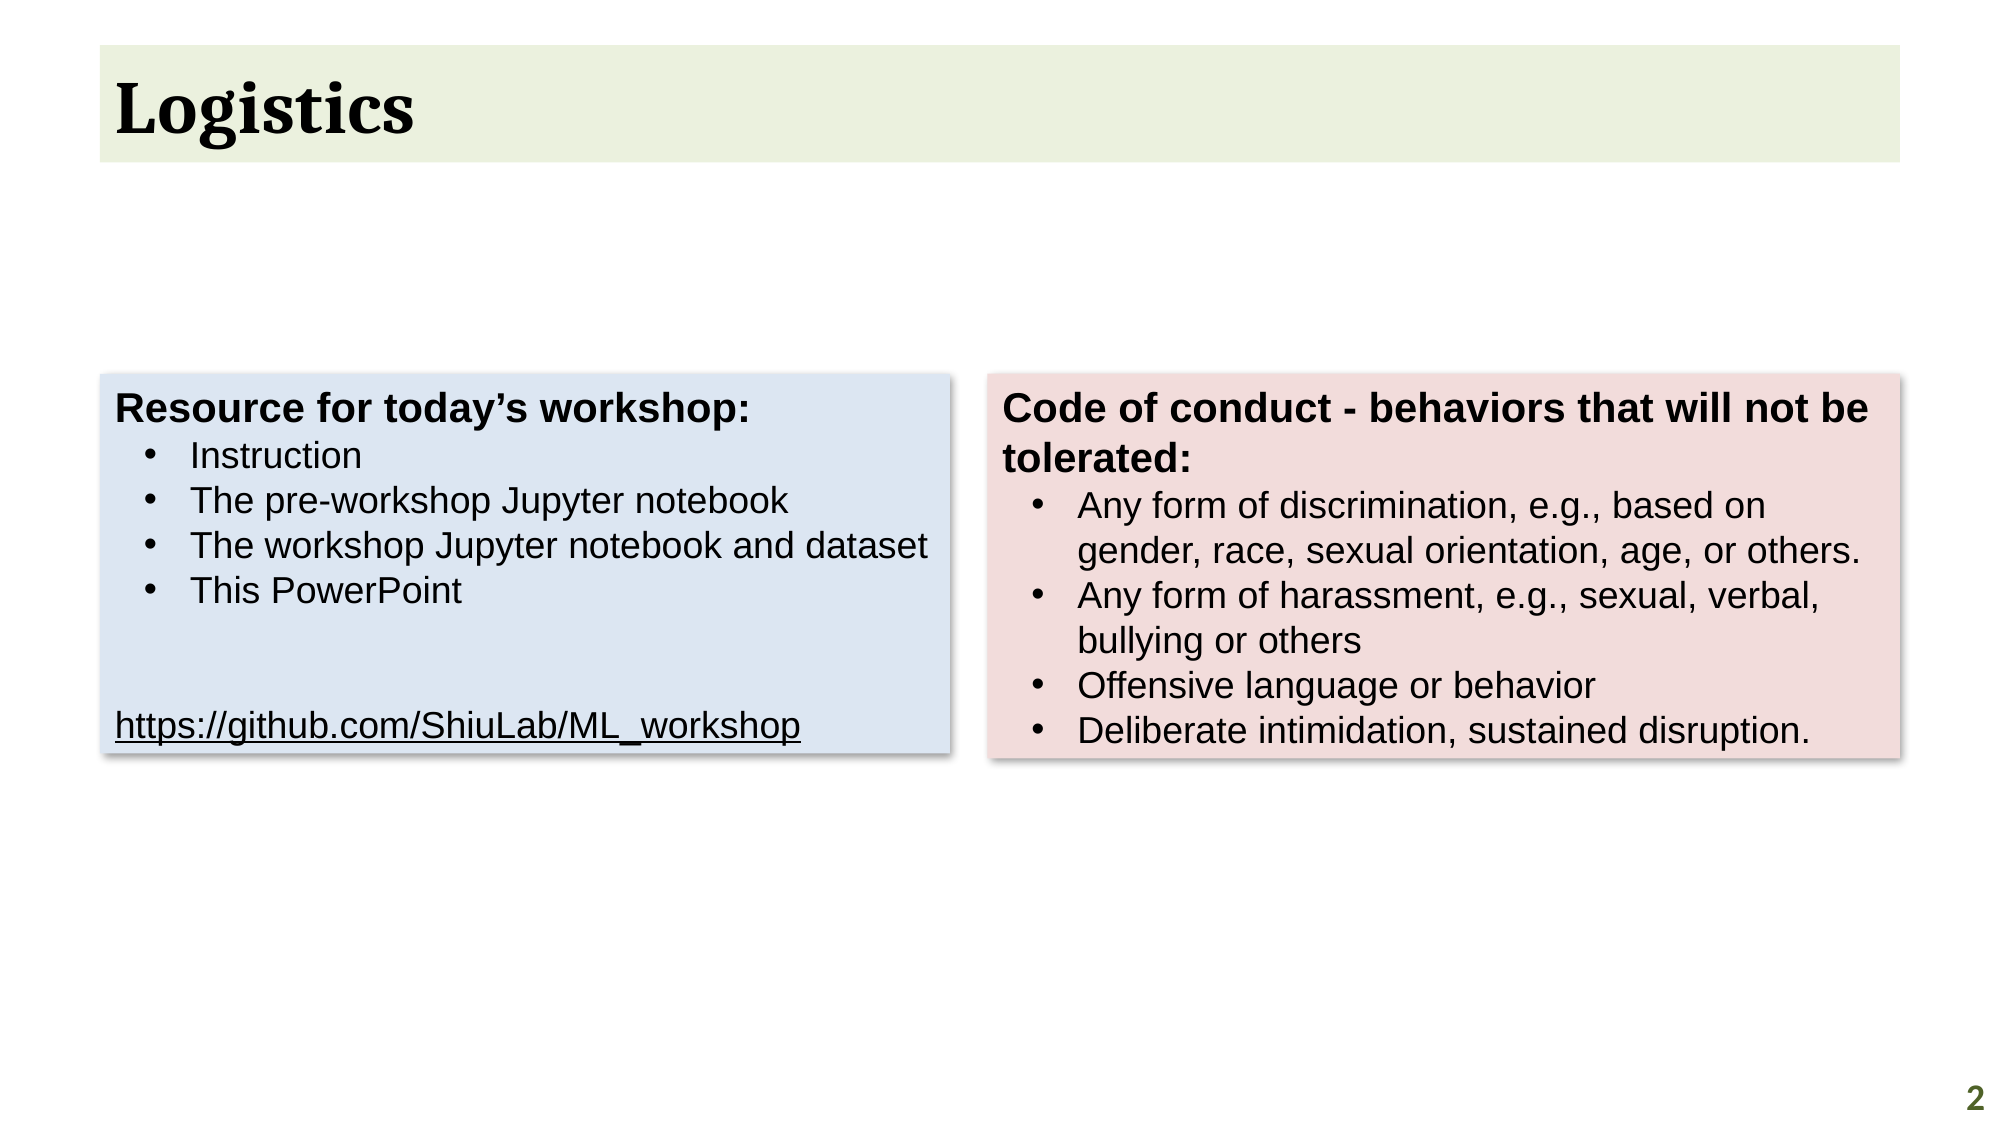

# Logistics
Resource for today’s workshop:
Instruction
The pre-workshop Jupyter notebook
The workshop Jupyter notebook and dataset
This PowerPoint

https://github.com/ShiuLab/ML_workshop
Code of conduct - behaviors that will not be tolerated:
Any form of discrimination, e.g., based on gender, race, sexual orientation, age, or others.
Any form of harassment, e.g., sexual, verbal, bullying or others
Offensive language or behavior
Deliberate intimidation, sustained disruption.
2